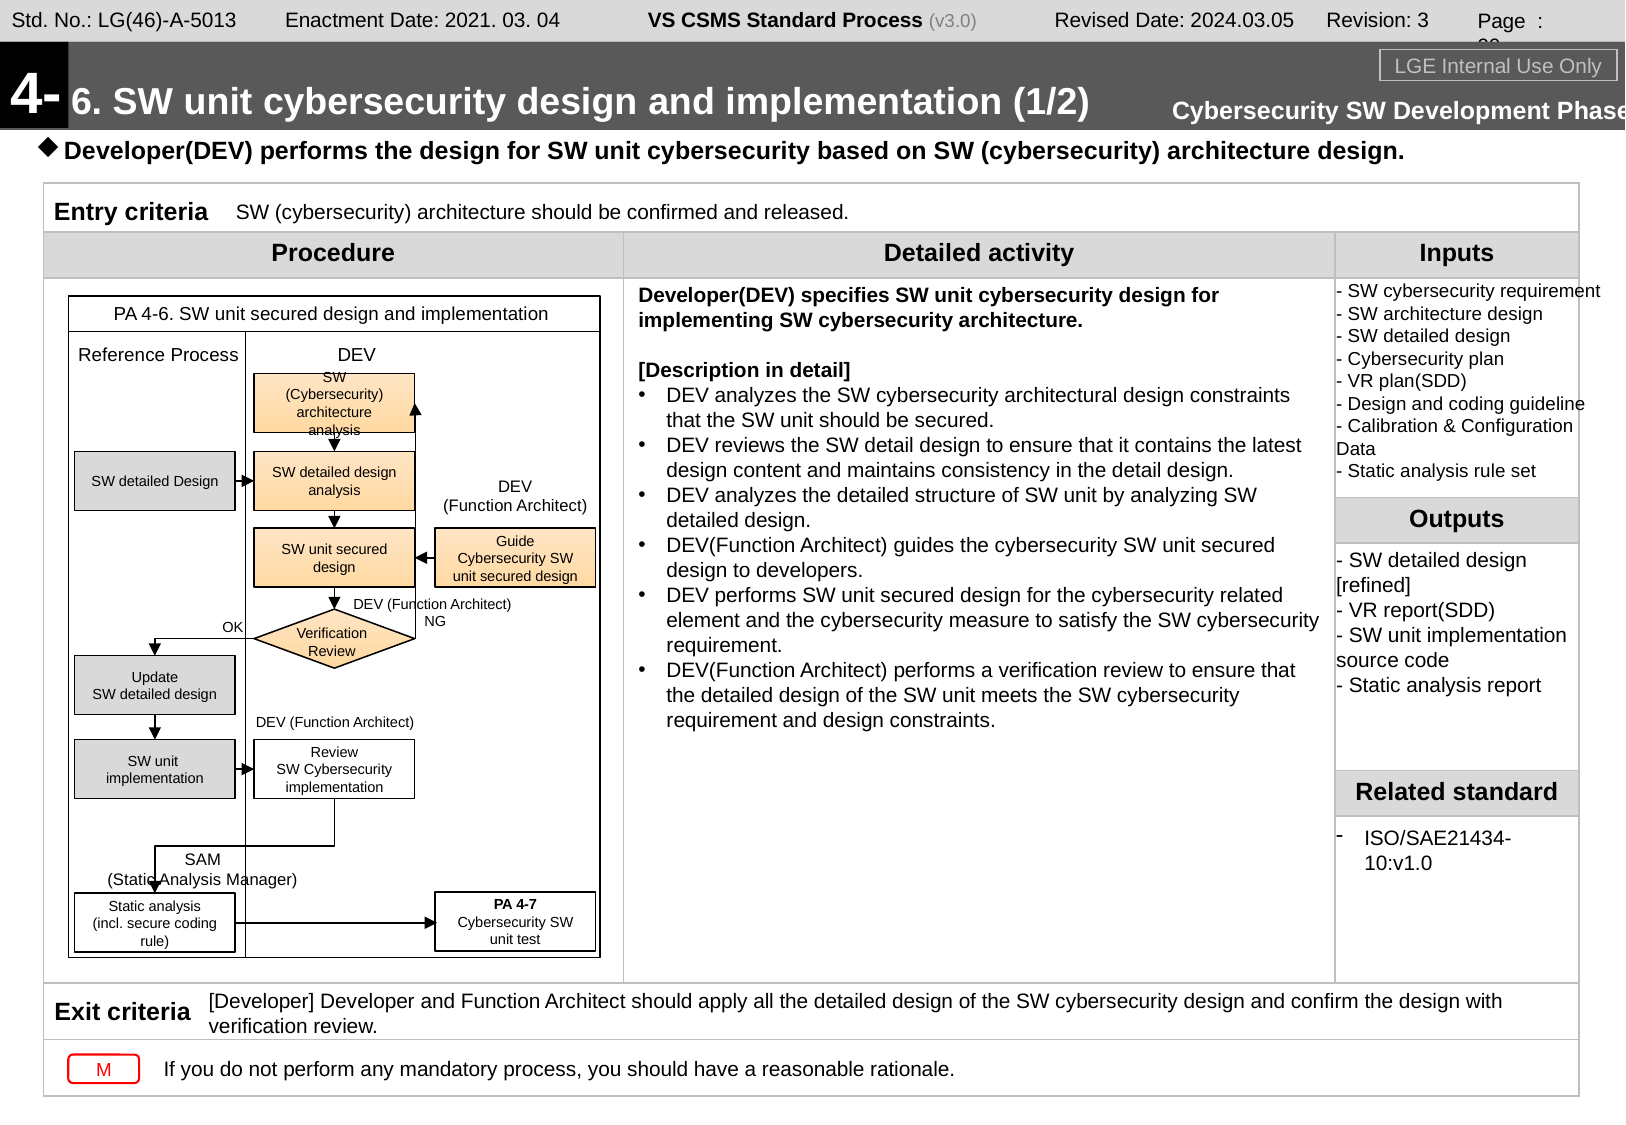

Page  :  90
4-
#
m
6. SW unit cybersecurity design and implementation (1/2)
LGE Internal Use Only
Cybersecurity SW Development Phase
Developer(DEV) performs the design for SW unit cybersecurity based on SW (cybersecurity) architecture design.
SW (cybersecurity) architecture should be confirmed and released.
- SW cybersecurity requirement
- SW architecture design
- SW detailed design
- Cybersecurity plan
- VR plan(SDD)
- Design and coding guideline
- Calibration & Configuration Data
- Static analysis rule set

Developer(DEV) specifies SW unit cybersecurity design for implementing SW cybersecurity architecture.

[Description in detail]
DEV analyzes the SW cybersecurity architectural design constraints that the SW unit should be secured.
DEV reviews the SW detail design to ensure that it contains the latest design content and maintains consistency in the detail design.
DEV analyzes the detailed structure of SW unit by analyzing SW detailed design.
DEV(Function Architect) guides the cybersecurity SW unit secured design to developers.
DEV performs SW unit secured design for the cybersecurity related element and the cybersecurity measure to satisfy the SW cybersecurity requirement.
DEV(Function Architect) performs a verification review to ensure that the detailed design of the SW unit meets the SW cybersecurity requirement and design constraints.
PA 4-6. SW unit secured design and implementation

Reference Process
DEV
SW
(Cybersecurity) architecture analysis
SW detailed Design
SW detailed design analysis
DEV
(Function Architect)
SW unit secured design
Guide
Cybersecurity SW unit secured design
- SW detailed design [refined]
- VR report(SDD)
- SW unit implementation source code
- Static analysis report
DEV (Function Architect)
NG

OK
Verification
Review
Update
SW detailed design
DEV (Function Architect)
SW unit
implementation
Review
SW Cybersecurity implementation
ISO/SAE21434-10:v1.0

SAM
(Static Analysis Manager)
PA 4-7
Cybersecurity SW unit test
Static analysis
(incl. secure coding rule)
[Developer] Developer and Function Architect should apply all the detailed design of the SW cybersecurity design and confirm the design with verification review.
If you do not perform any mandatory process, you should have a reasonable rationale.
M